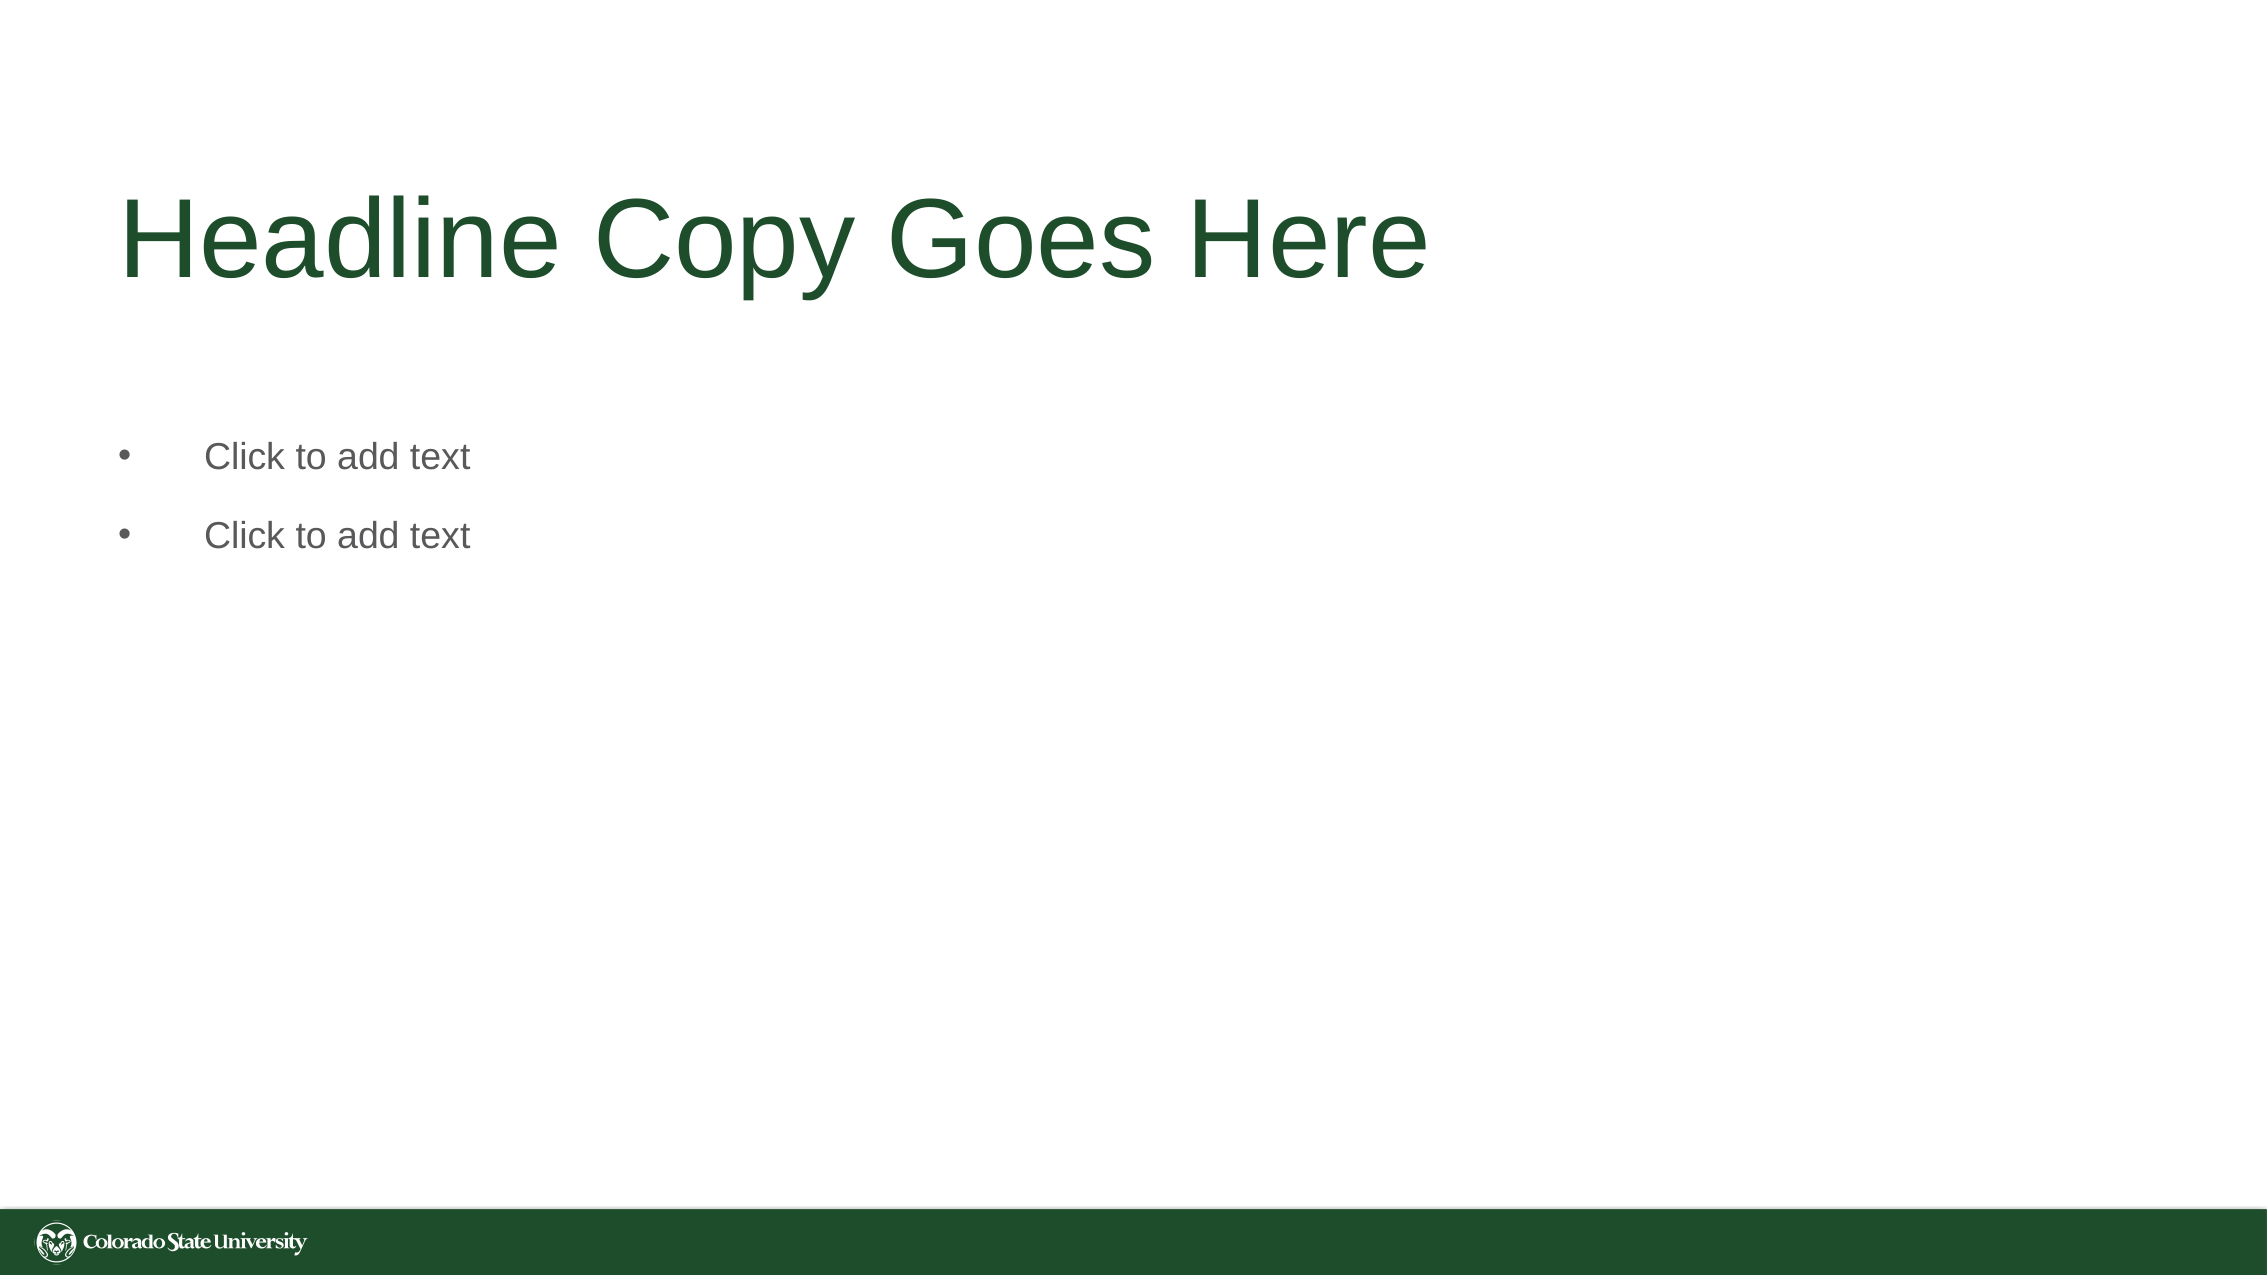

# Headline Copy Goes Here
Click to add text
Click to add text